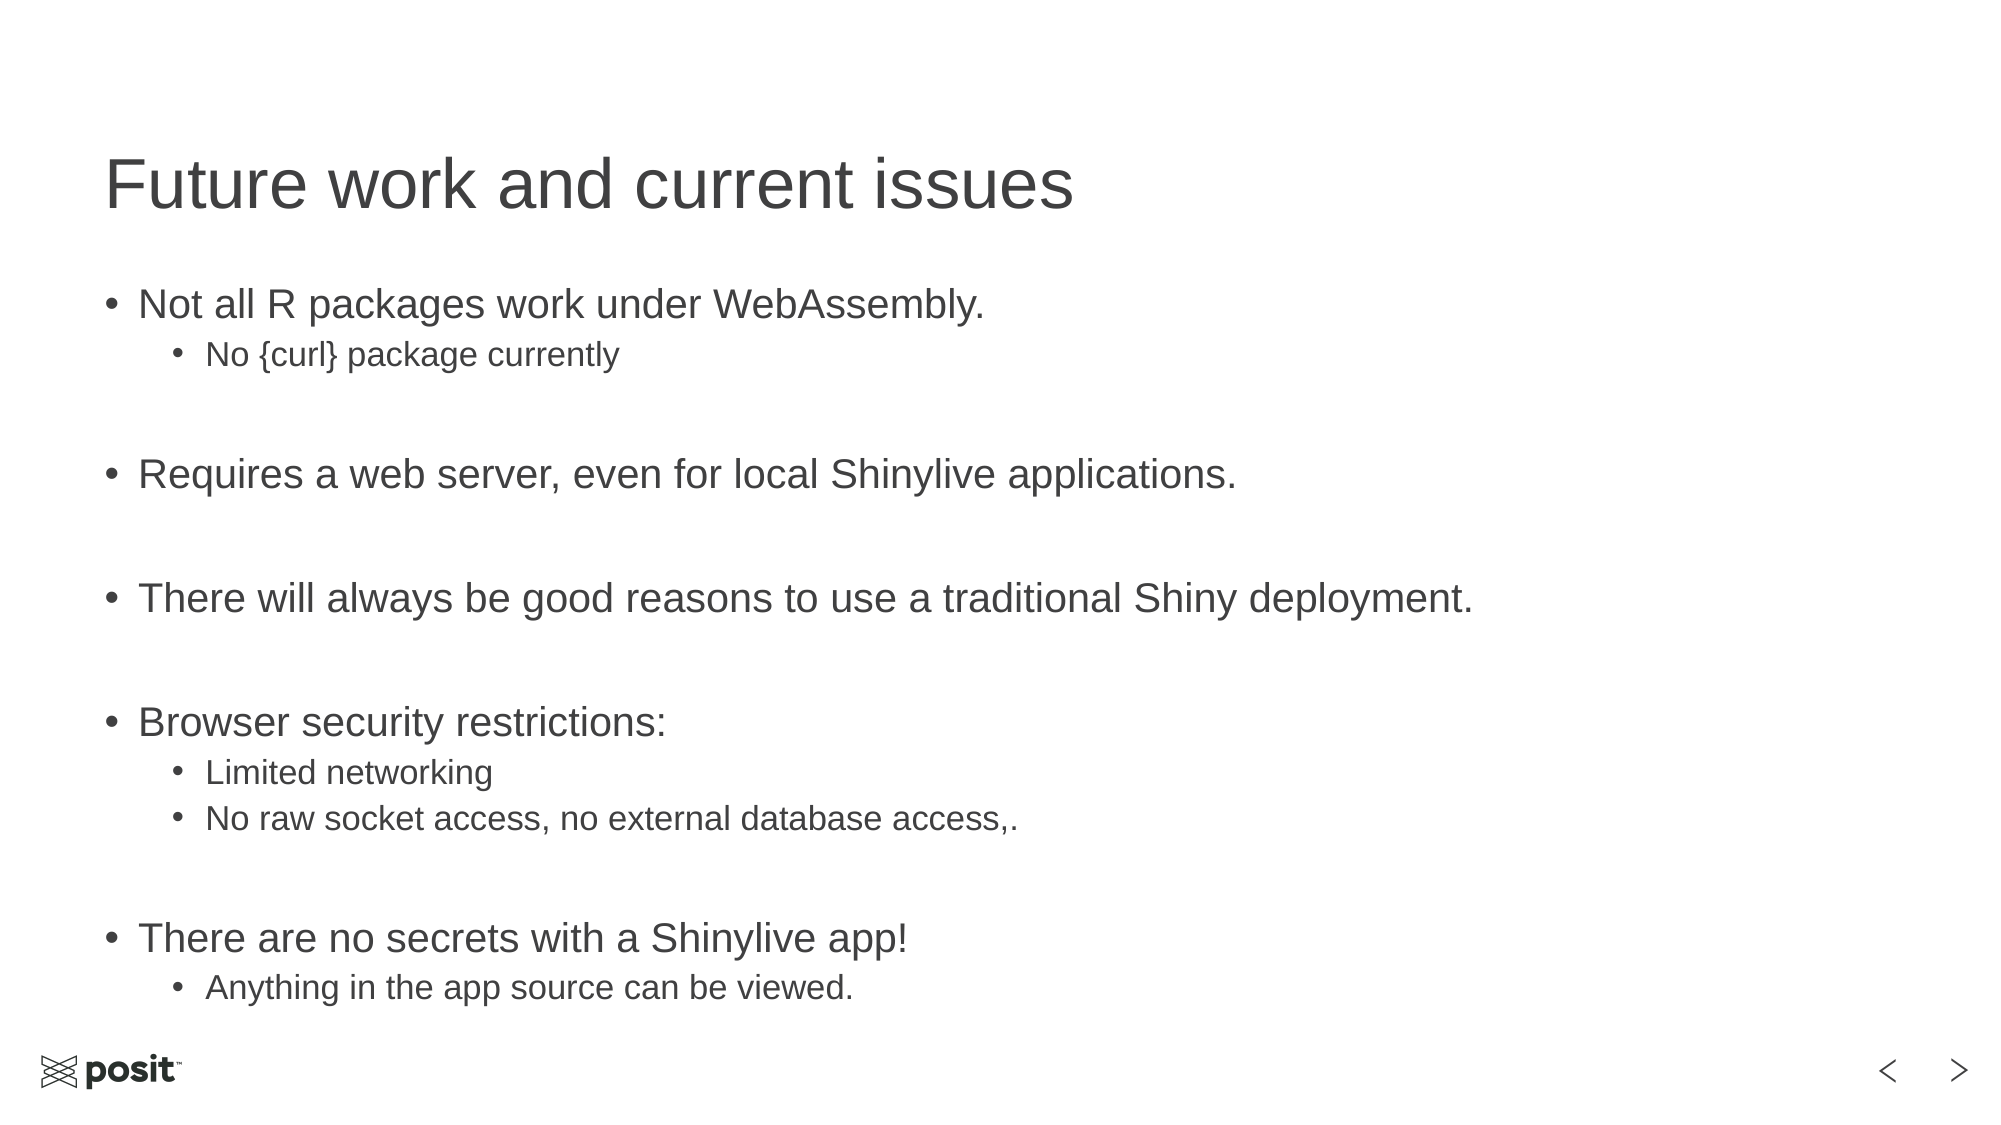

# Future work and current issues
Not all R packages work under WebAssembly.
No {curl} package currently

Requires a web server, even for local Shinylive applications.

There will always be good reasons to use a traditional Shiny deployment.

Browser security restrictions:
Limited networking
No raw socket access, no external database access,.

There are no secrets with a Shinylive app!
Anything in the app source can be viewed.